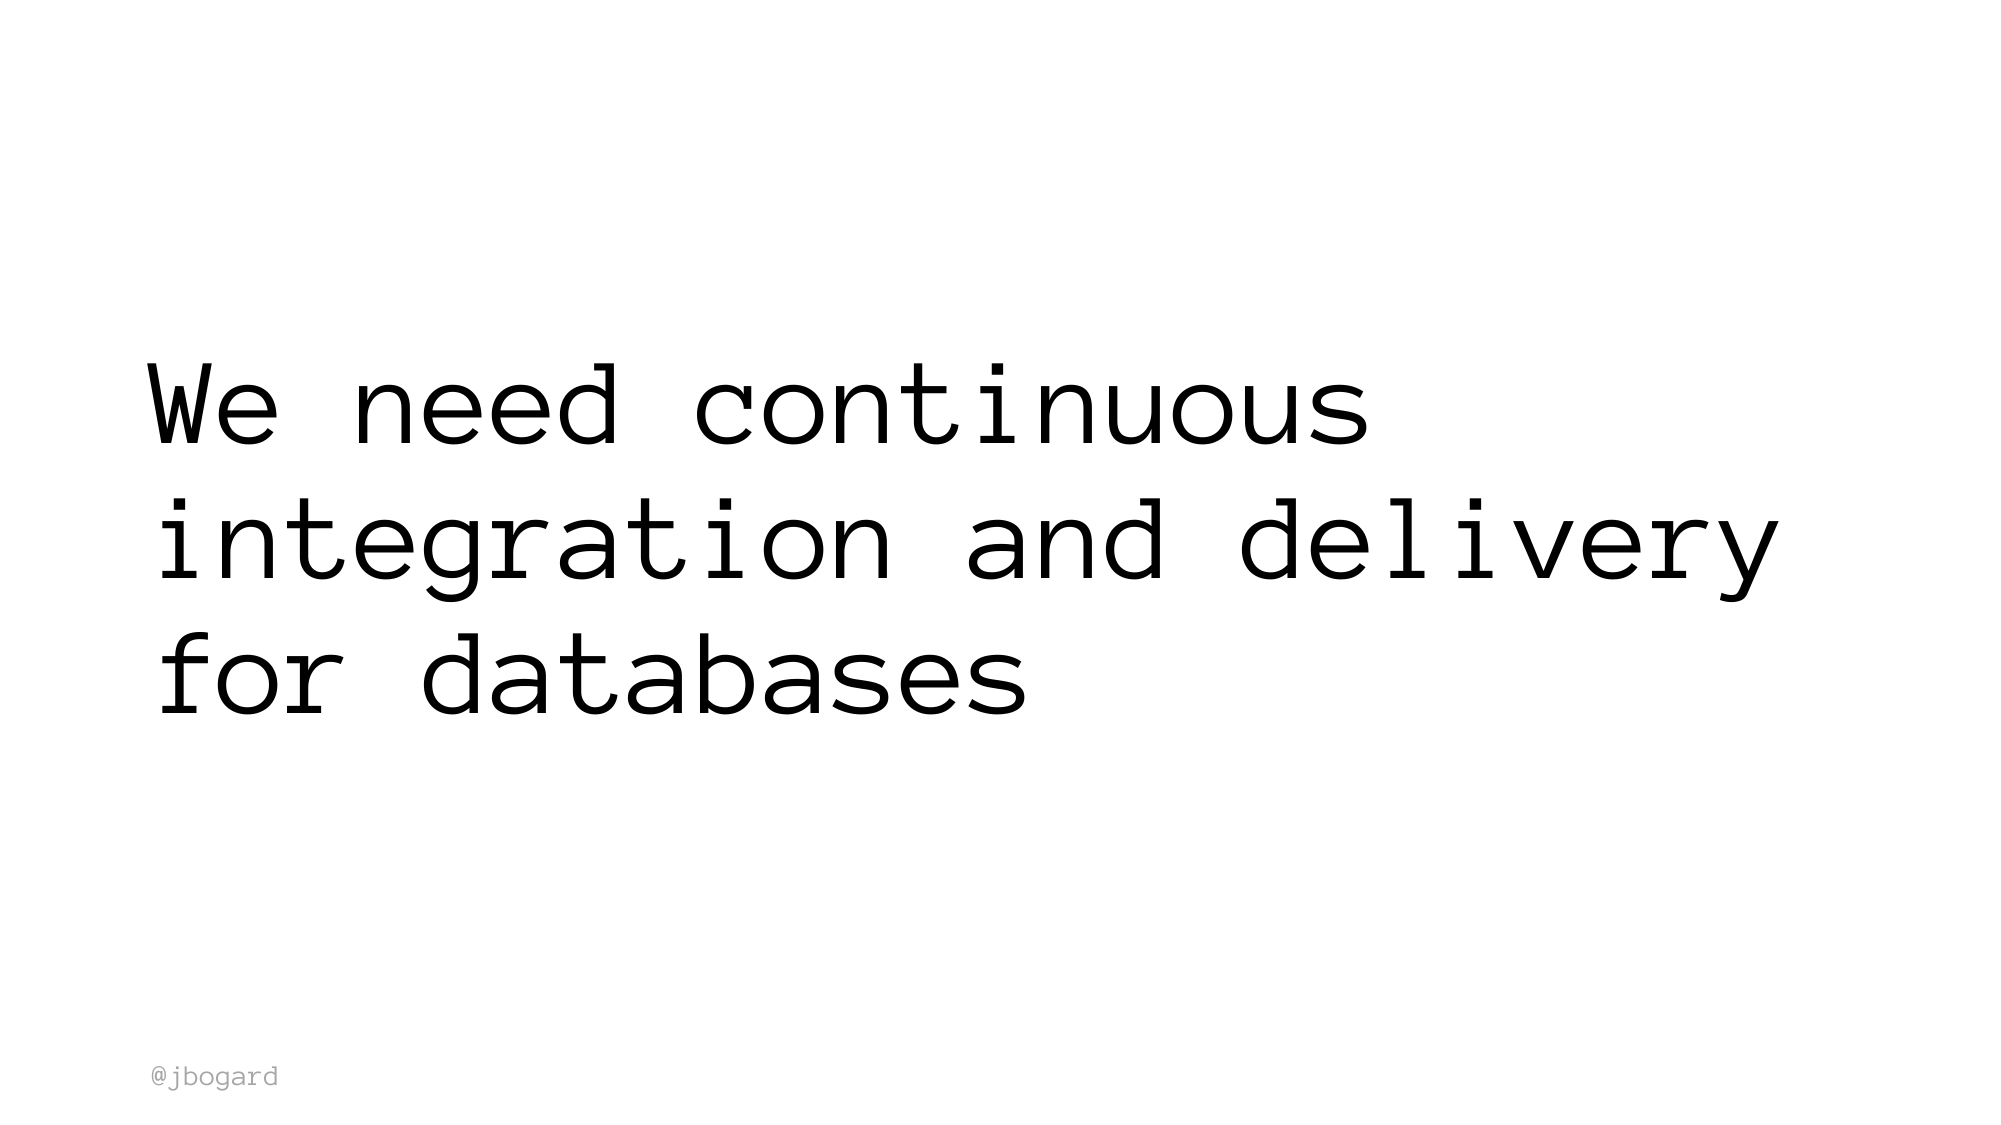

# We need continuous integration and delivery for databases